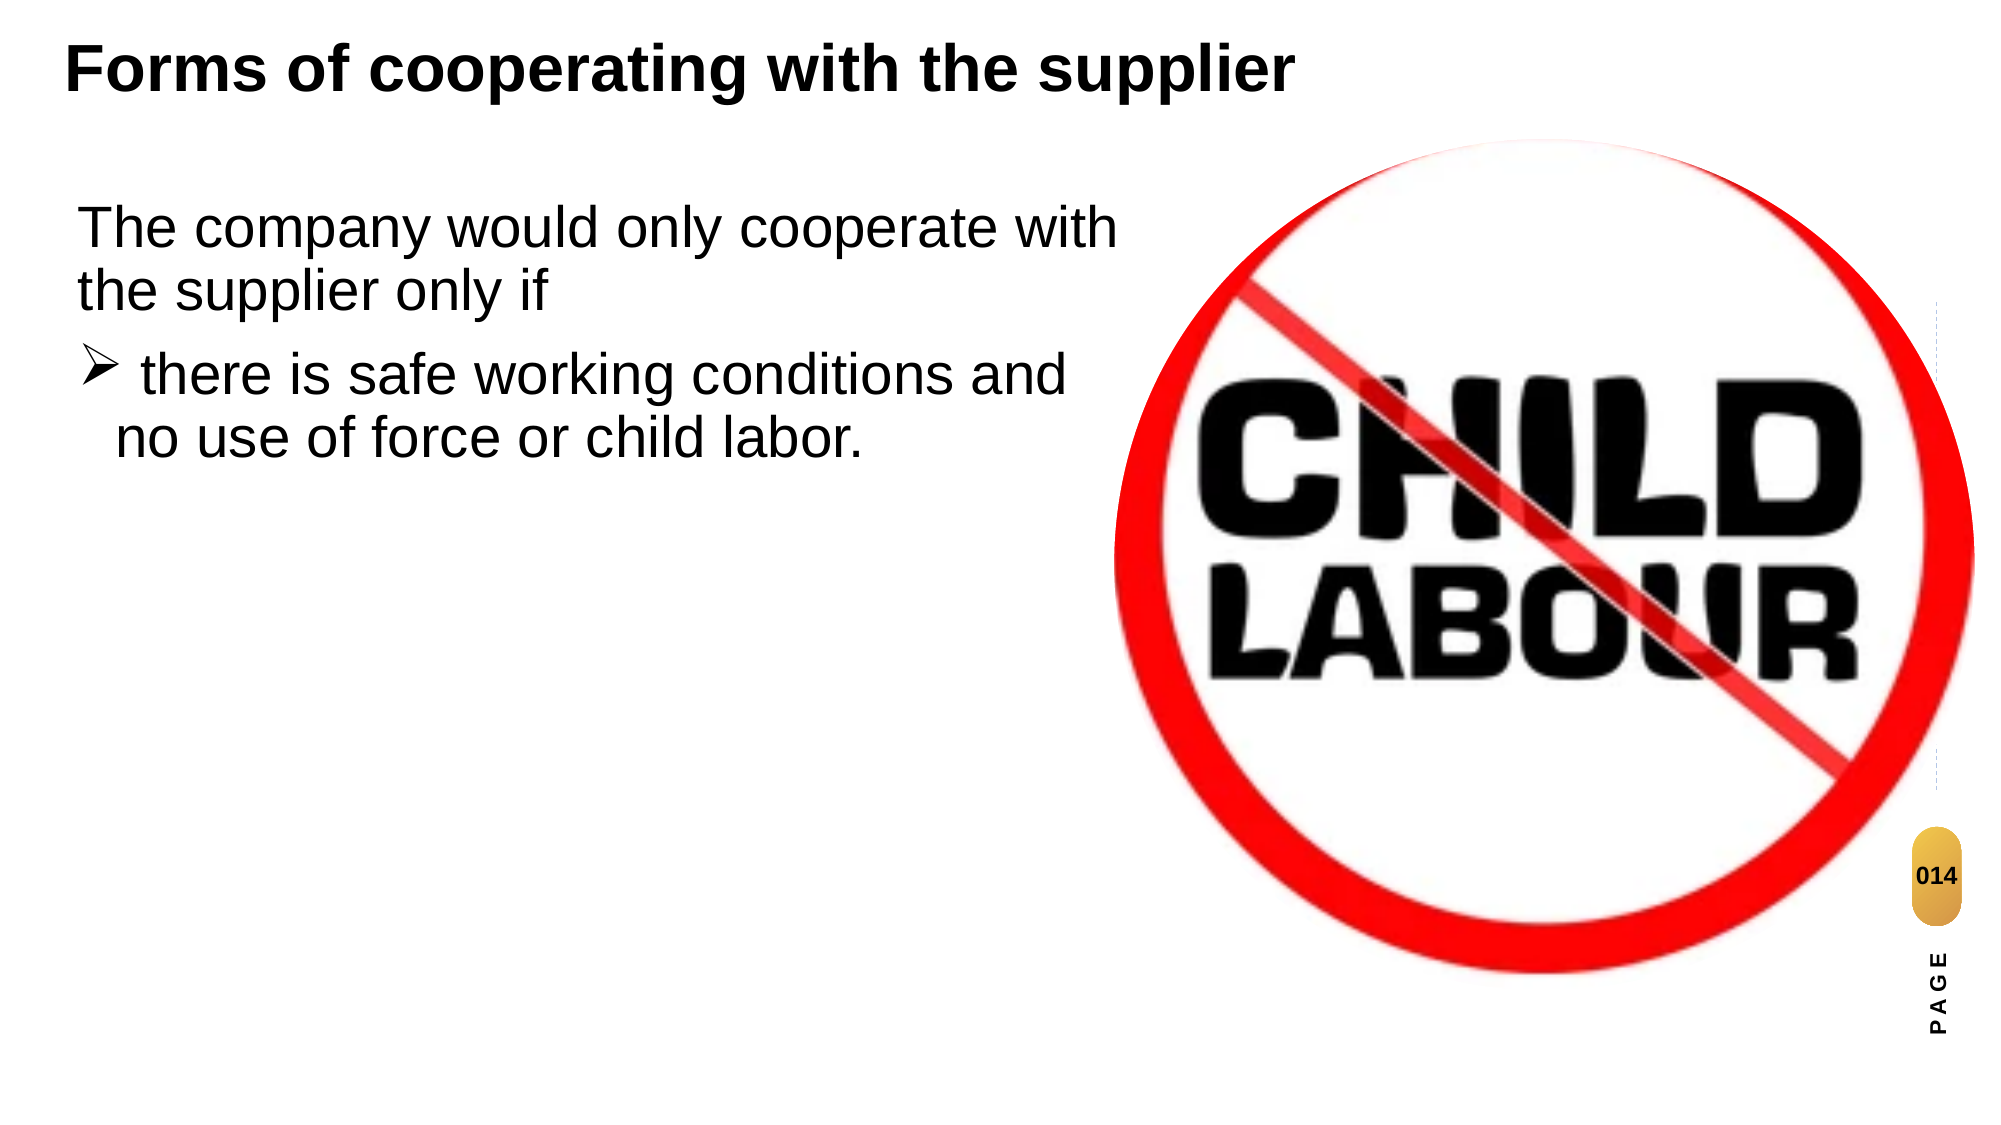

Forms of cooperating with the supplier
Agenda / Topics
The company would only cooperate with the supplier only if
 there is safe working conditions and no use of force or child labor.

014
P A G E